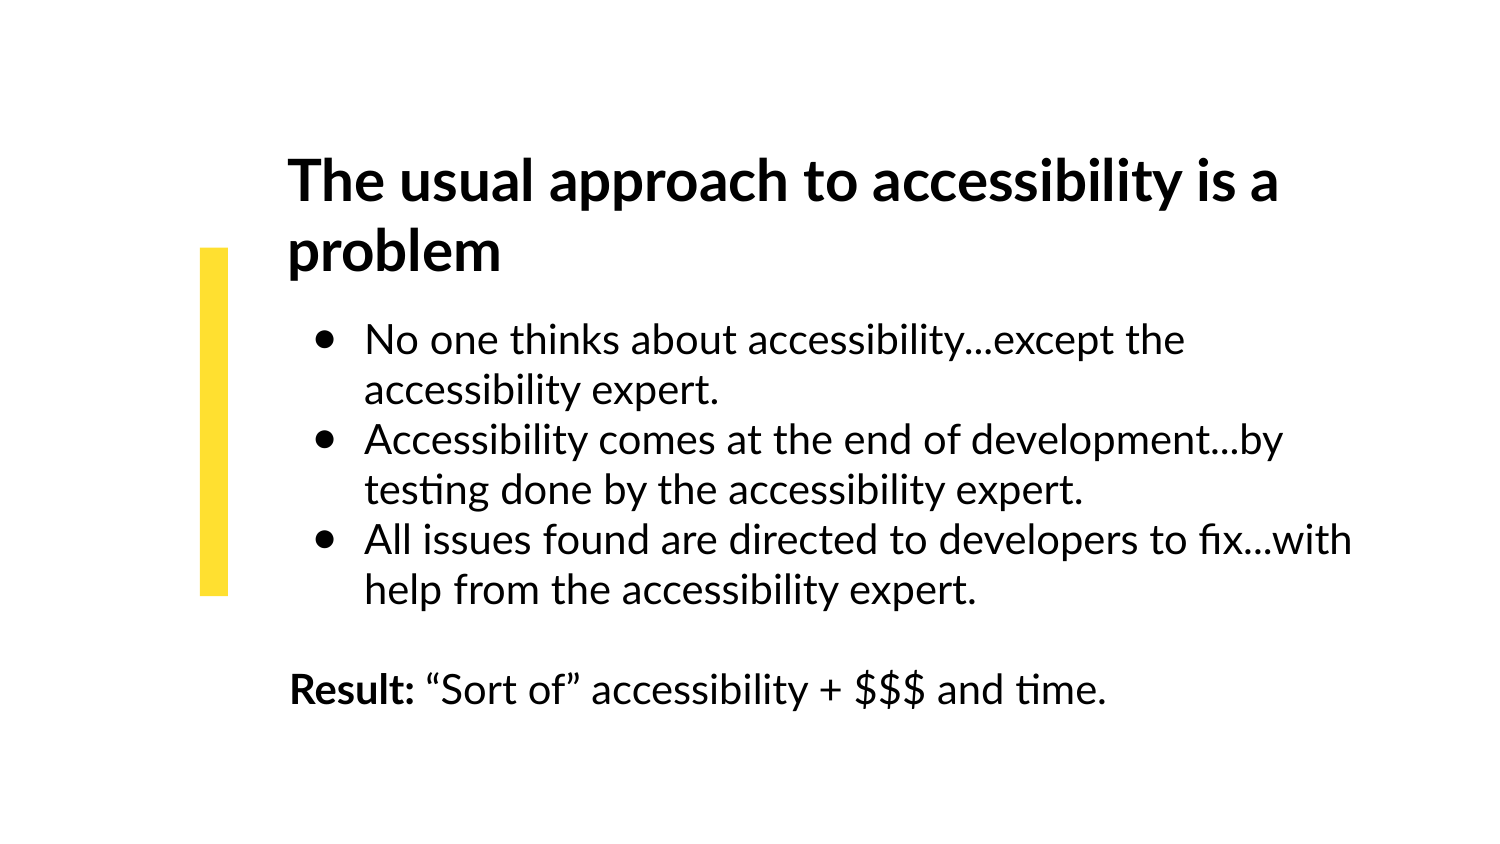

# The usual approach to accessibility is a problem
No one thinks about accessibility...except the accessibility expert.
Accessibility comes at the end of development...by testing done by the accessibility expert.
All issues found are directed to developers to fix...with help from the accessibility expert.

Result: “Sort of” accessibility + $$$ and time.